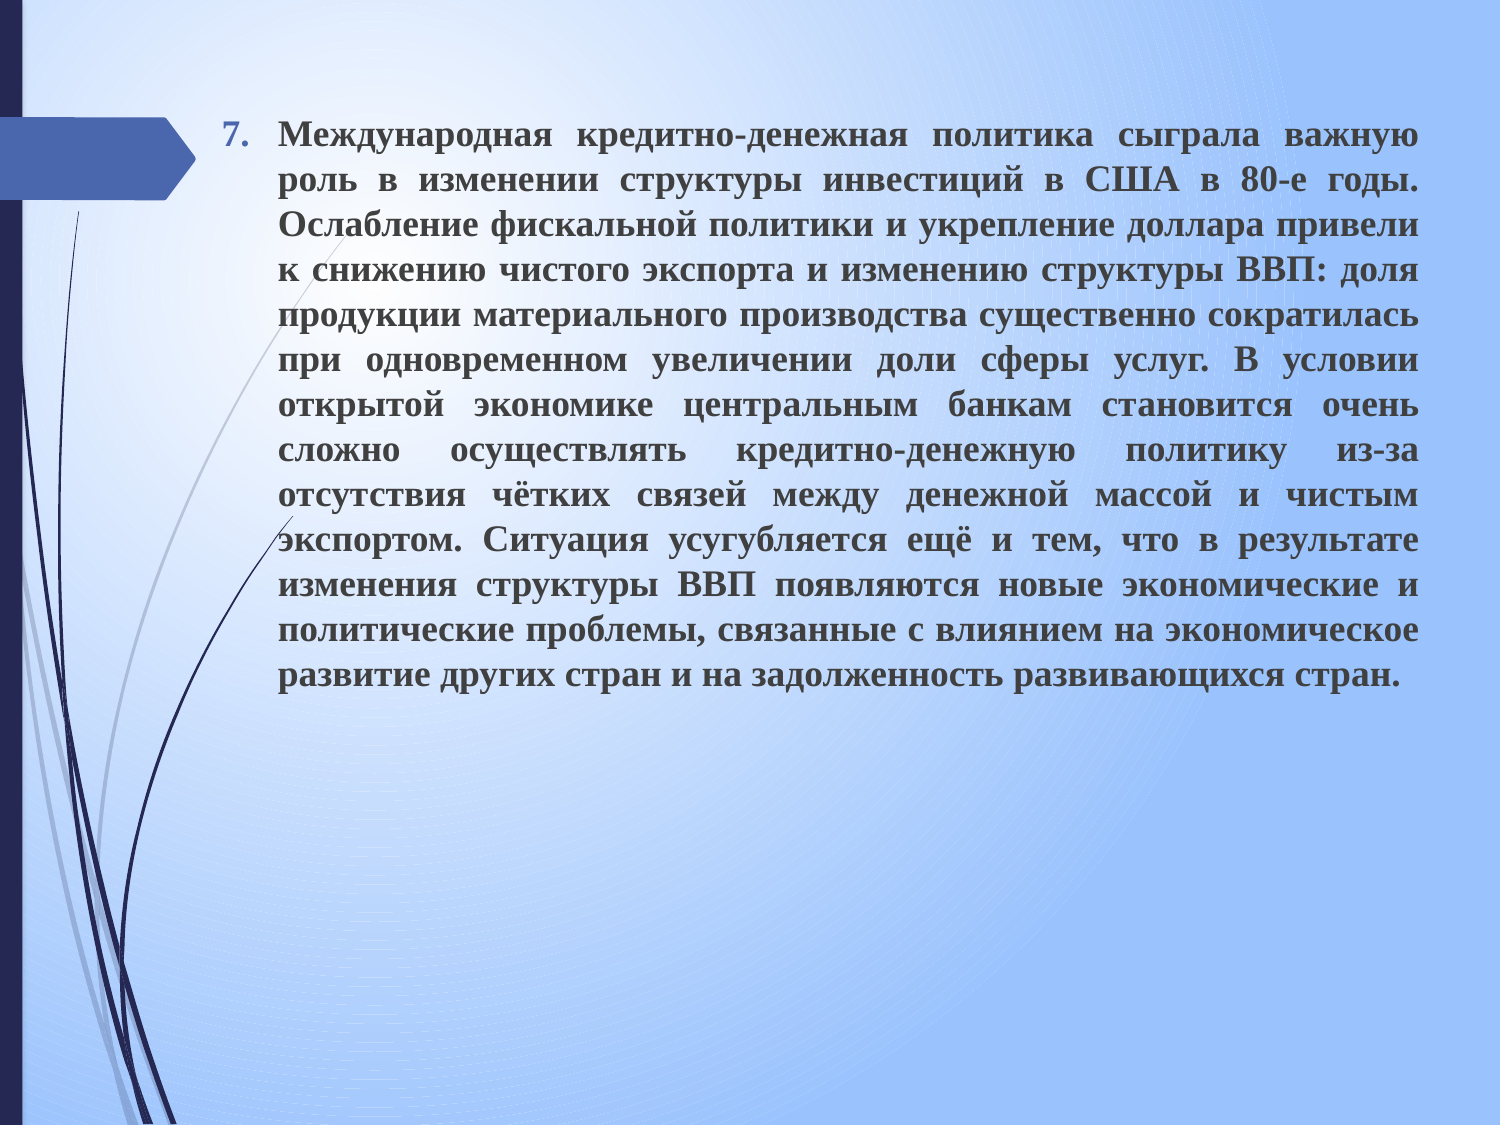

Международная кредитно-денежная политика сыграла важную роль в изменении структуры инвестиций в США в 80-е годы. Ослабление фискальной политики и укрепление доллара привели к снижению чистого экспорта и изменению структуры ВВП: доля продукции материального производства существенно сократилась при одновременном увеличении доли сферы услуг. В условии открытой экономике центральным банкам становится очень сложно осуществлять кредитно-денежную политику из-за отсутствия чётких связей между денежной массой и чистым экспортом. Ситуация усугубляется ещё и тем, что в результате изменения структуры ВВП появляются новые экономические и политические проблемы, связанные с влиянием на экономическое развитие других стран и на задолженность развивающихся стран.